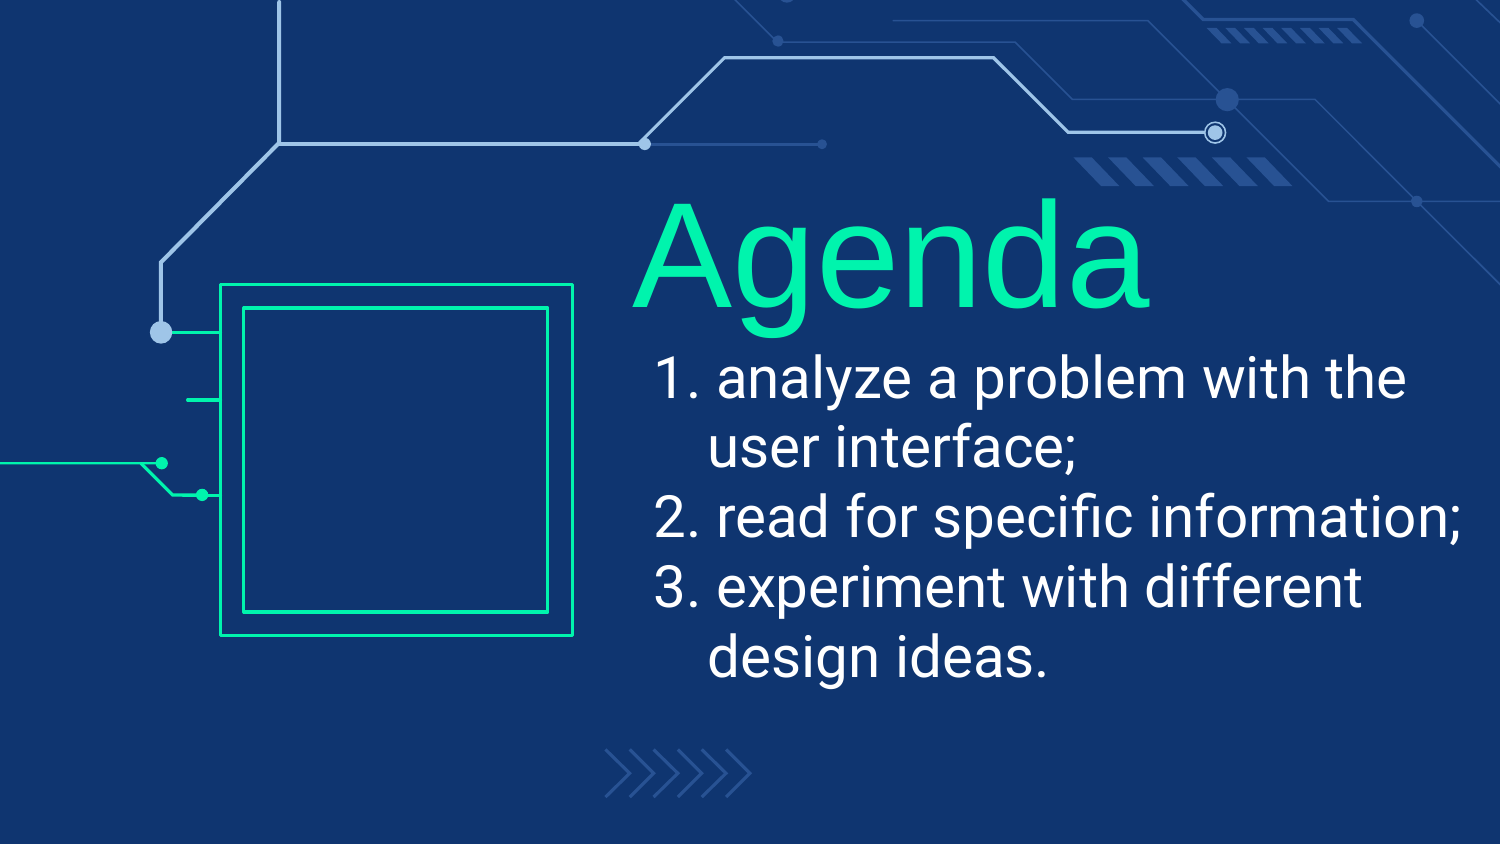

# Agenda
1. analyze a problem with the user interface;
2. read for specific information;
3. experiment with different design ideas.